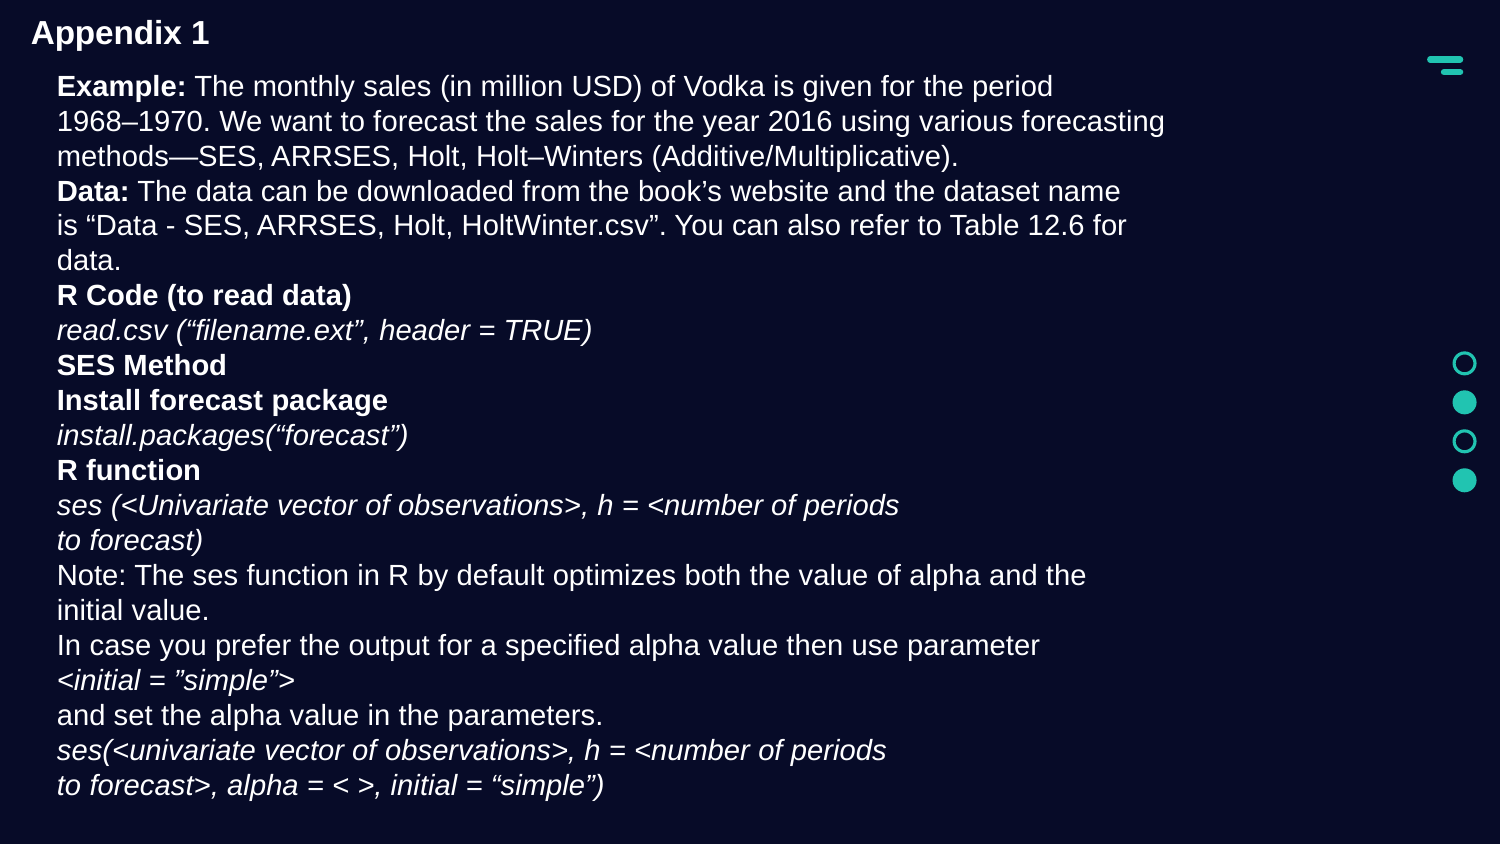

Appendix 1
Example: The monthly sales (in million USD) of Vodka is given for the period
1968–1970. We want to forecast the sales for the year 2016 using various forecasting
methods—SES, ARRSES, Holt, Holt–Winters (Additive/Multiplicative).
Data: The data can be downloaded from the book’s website and the dataset name
is “Data - SES, ARRSES, Holt, HoltWinter.csv”. You can also refer to Table 12.6 for
data.
R Code (to read data)
read.csv (“filename.ext”, header = TRUE)
SES Method
Install forecast package
install.packages(“forecast”)
R function
ses (<Univariate vector of observations>, h = <number of periods
to forecast)
Note: The ses function in R by default optimizes both the value of alpha and the
initial value.
In case you prefer the output for a specified alpha value then use parameter
<initial = ”simple”>
and set the alpha value in the parameters.
ses(<univariate vector of observations>, h = <number of periods
to forecast>, alpha = < >, initial = “simple”)